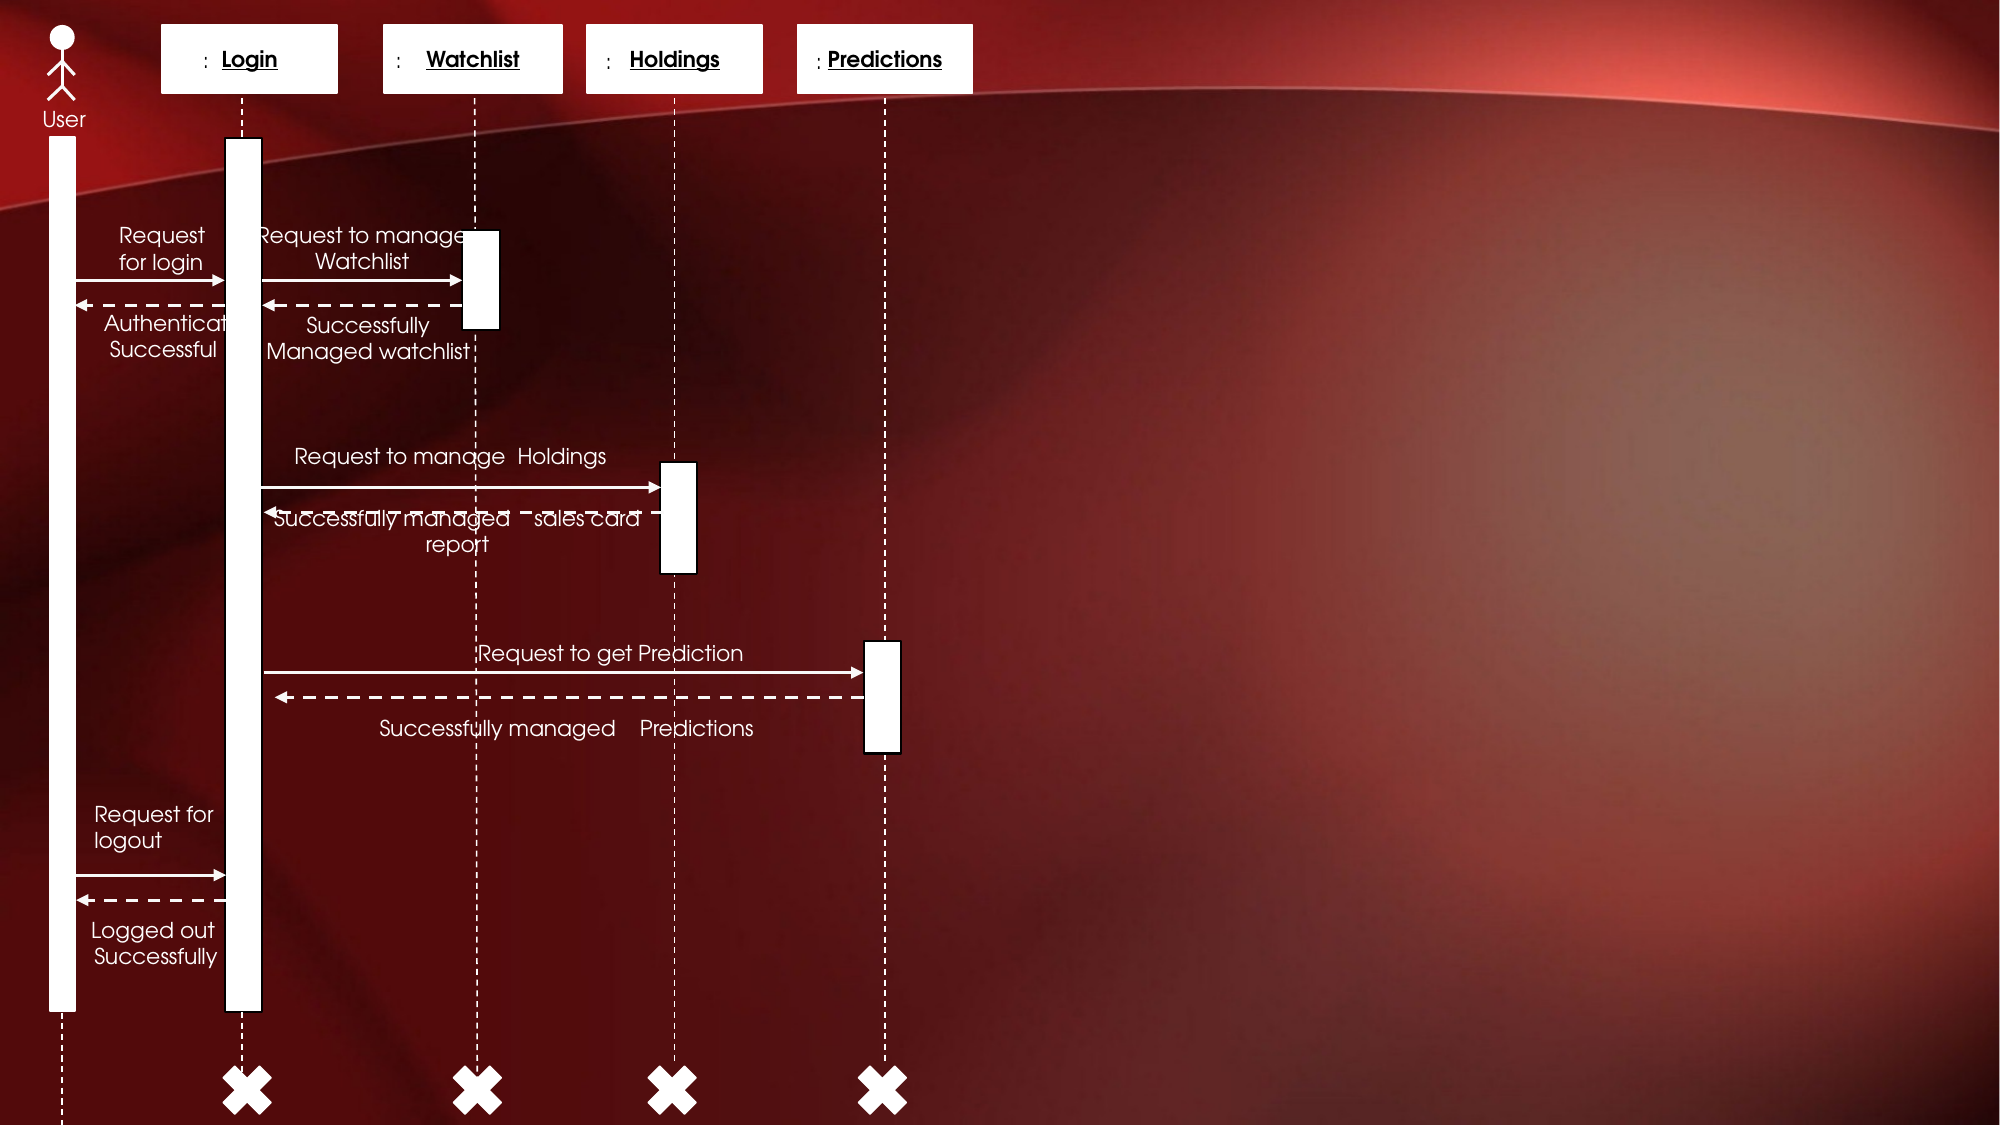

Login
Watchlist
Holdings
Predictions
:
:
:
:
:
:
User

Request to manage Watchlist
Request for login

Authenticate
 Successful
Successfully
Managed watchlist
Request to manage  Holdings

Successfully managed    sales card report
Request to get Prediction

Successfully managed    Predictions
Request for logout
Logged out
 Successfully